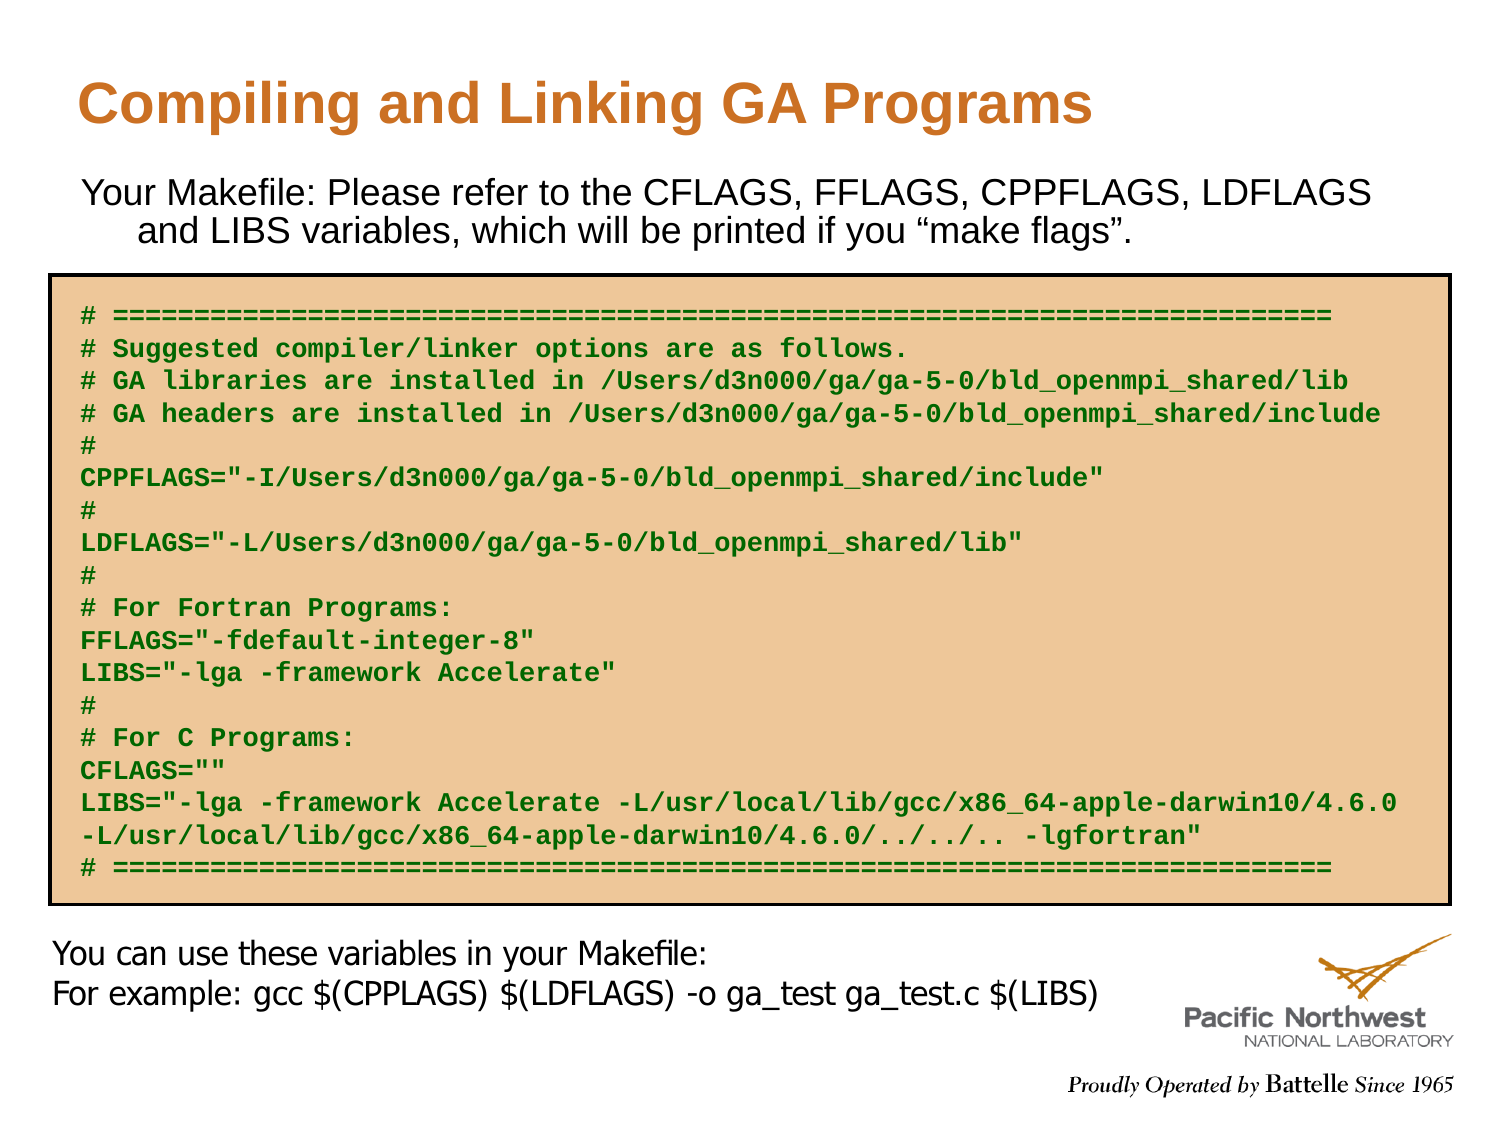

# Compiling and Linking GA Programs
Your Makefile: Please refer to the CFLAGS, FFLAGS, CPPFLAGS, LDFLAGS and LIBS variables, which will be printed if you “make flags”.
# ===========================================================================
# Suggested compiler/linker options are as follows.
# GA libraries are installed in /Users/d3n000/ga/ga-5-0/bld_openmpi_shared/lib
# GA headers are installed in /Users/d3n000/ga/ga-5-0/bld_openmpi_shared/include
#
CPPFLAGS="-I/Users/d3n000/ga/ga-5-0/bld_openmpi_shared/include"
#
LDFLAGS="-L/Users/d3n000/ga/ga-5-0/bld_openmpi_shared/lib"
#
# For Fortran Programs:
FFLAGS="-fdefault-integer-8"
LIBS="-lga -framework Accelerate"
#
# For C Programs:
CFLAGS=""
LIBS="-lga -framework Accelerate -L/usr/local/lib/gcc/x86_64-apple-darwin10/4.6.0 -L/usr/local/lib/gcc/x86_64-apple-darwin10/4.6.0/../../.. -lgfortran"
# ===========================================================================
You can use these variables in your Makefile:
For example: gcc $(CPPLAGS) $(LDFLAGS) -o ga_test ga_test.c $(LIBS)